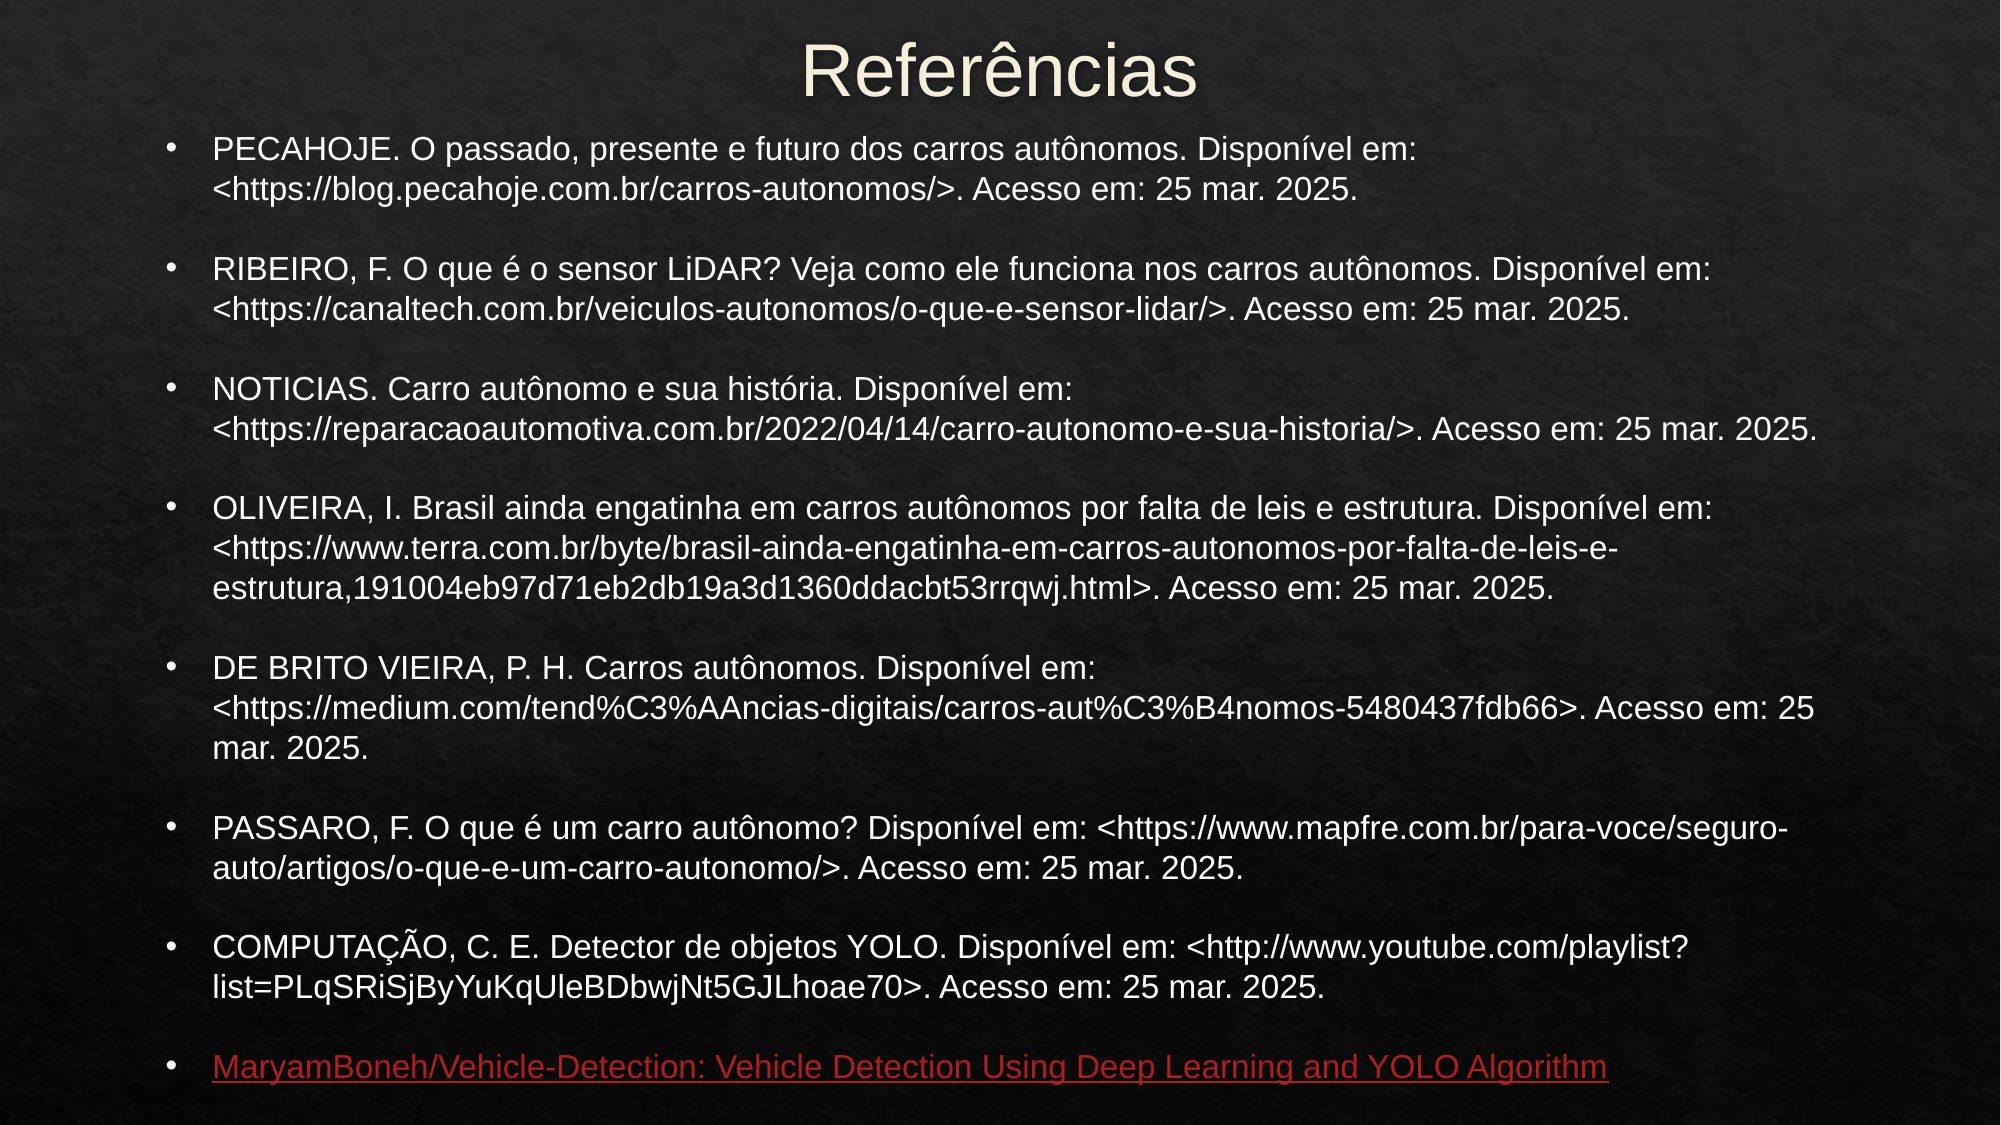

# Referências
PECAHOJE. O passado, presente e futuro dos carros autônomos. Disponível em: <https://blog.pecahoje.com.br/carros-autonomos/>. Acesso em: 25 mar. 2025.

RIBEIRO, F. O que é o sensor LiDAR? Veja como ele funciona nos carros autônomos. Disponível em: <https://canaltech.com.br/veiculos-autonomos/o-que-e-sensor-lidar/>. Acesso em: 25 mar. 2025.

NOTICIAS. Carro autônomo e sua história. Disponível em: <https://reparacaoautomotiva.com.br/2022/04/14/carro-autonomo-e-sua-historia/>. Acesso em: 25 mar. 2025.

OLIVEIRA, I. Brasil ainda engatinha em carros autônomos por falta de leis e estrutura. Disponível em: <https://www.terra.com.br/byte/brasil-ainda-engatinha-em-carros-autonomos-por-falta-de-leis-e-estrutura,191004eb97d71eb2db19a3d1360ddacbt53rrqwj.html>. Acesso em: 25 mar. 2025.

DE BRITO VIEIRA, P. H. Carros autônomos. Disponível em: <https://medium.com/tend%C3%AAncias-digitais/carros-aut%C3%B4nomos-5480437fdb66>. Acesso em: 25 mar. 2025.

PASSARO, F. O que é um carro autônomo? Disponível em: <https://www.mapfre.com.br/para-voce/seguro-auto/artigos/o-que-e-um-carro-autonomo/>. Acesso em: 25 mar. 2025.

COMPUTAÇÃO, C. E. Detector de objetos YOLO. Disponível em: <http://www.youtube.com/playlist?list=PLqSRiSjByYuKqUleBDbwjNt5GJLhoae70>. Acesso em: 25 mar. 2025.

MaryamBoneh/Vehicle-Detection: Vehicle Detection Using Deep Learning and YOLO Algorithm